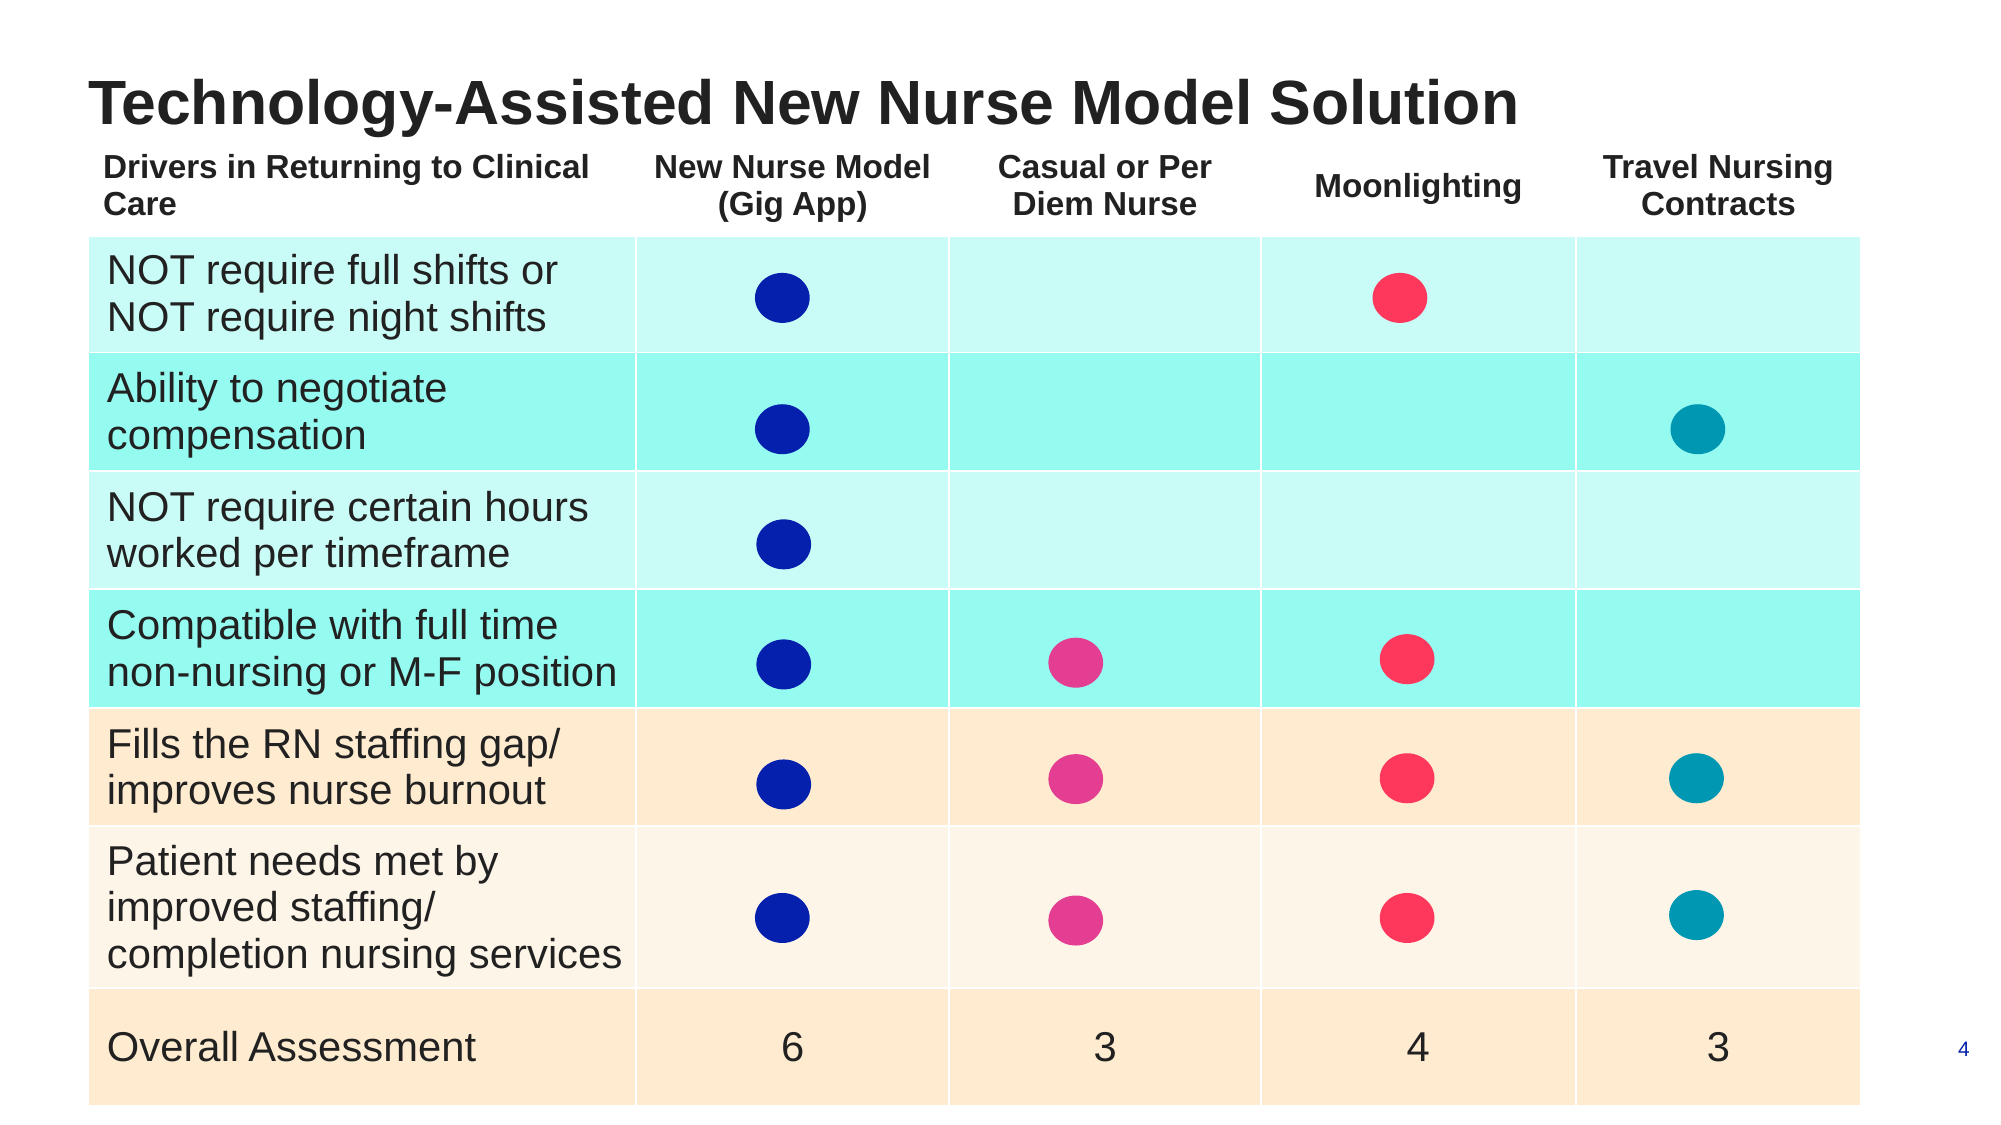

# Technology-Assisted New Nurse Model Solution
| Drivers in Returning to Clinical Care | New Nurse Model (Gig App) | Casual or Per Diem Nurse | Moonlighting | Travel Nursing Contracts |
| --- | --- | --- | --- | --- |
| NOT require full shifts or NOT require night shifts |  |  |  |  |
| Ability to negotiate compensation |  |  |  |  |
| NOT require certain hours worked per timeframe |  |  |  |  |
| Compatible with full time non-nursing or M-F position |  |  |  |  |
| Fills the RN staffing gap/ improves nurse burnout |  |  |  |  |
| Patient needs met by improved staffing/ completion nursing services |  |  |  |  |
| Overall Assessment | 6 | 3 | 4 | 3 |

4